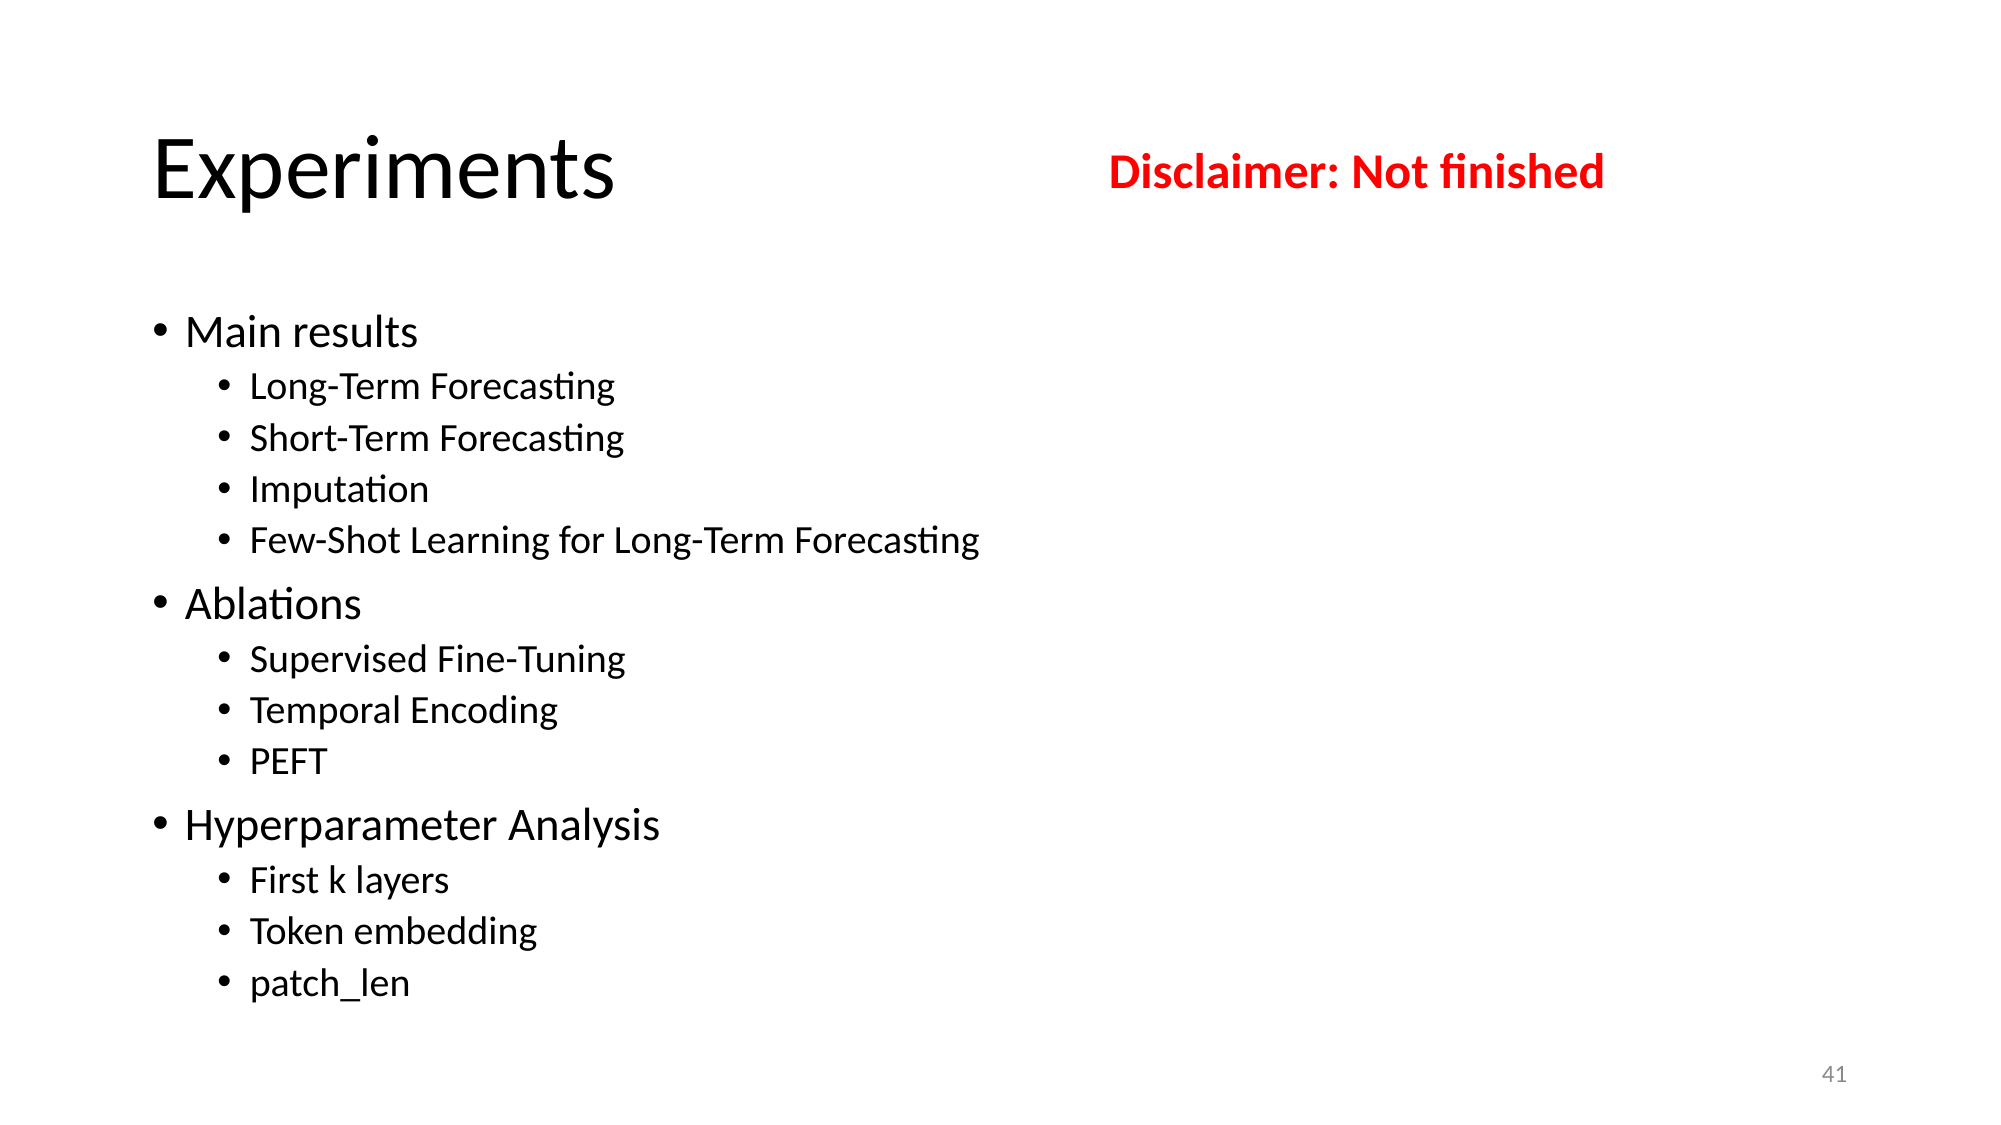

# Experiments
Disclaimer: Not finished
Main results
Long-Term Forecasting
Short-Term Forecasting
Imputation
Few-Shot Learning for Long-Term Forecasting
Ablations
Supervised Fine-Tuning
Temporal Encoding
PEFT
Hyperparameter Analysis
First k layers
Token embedding
patch_len
41